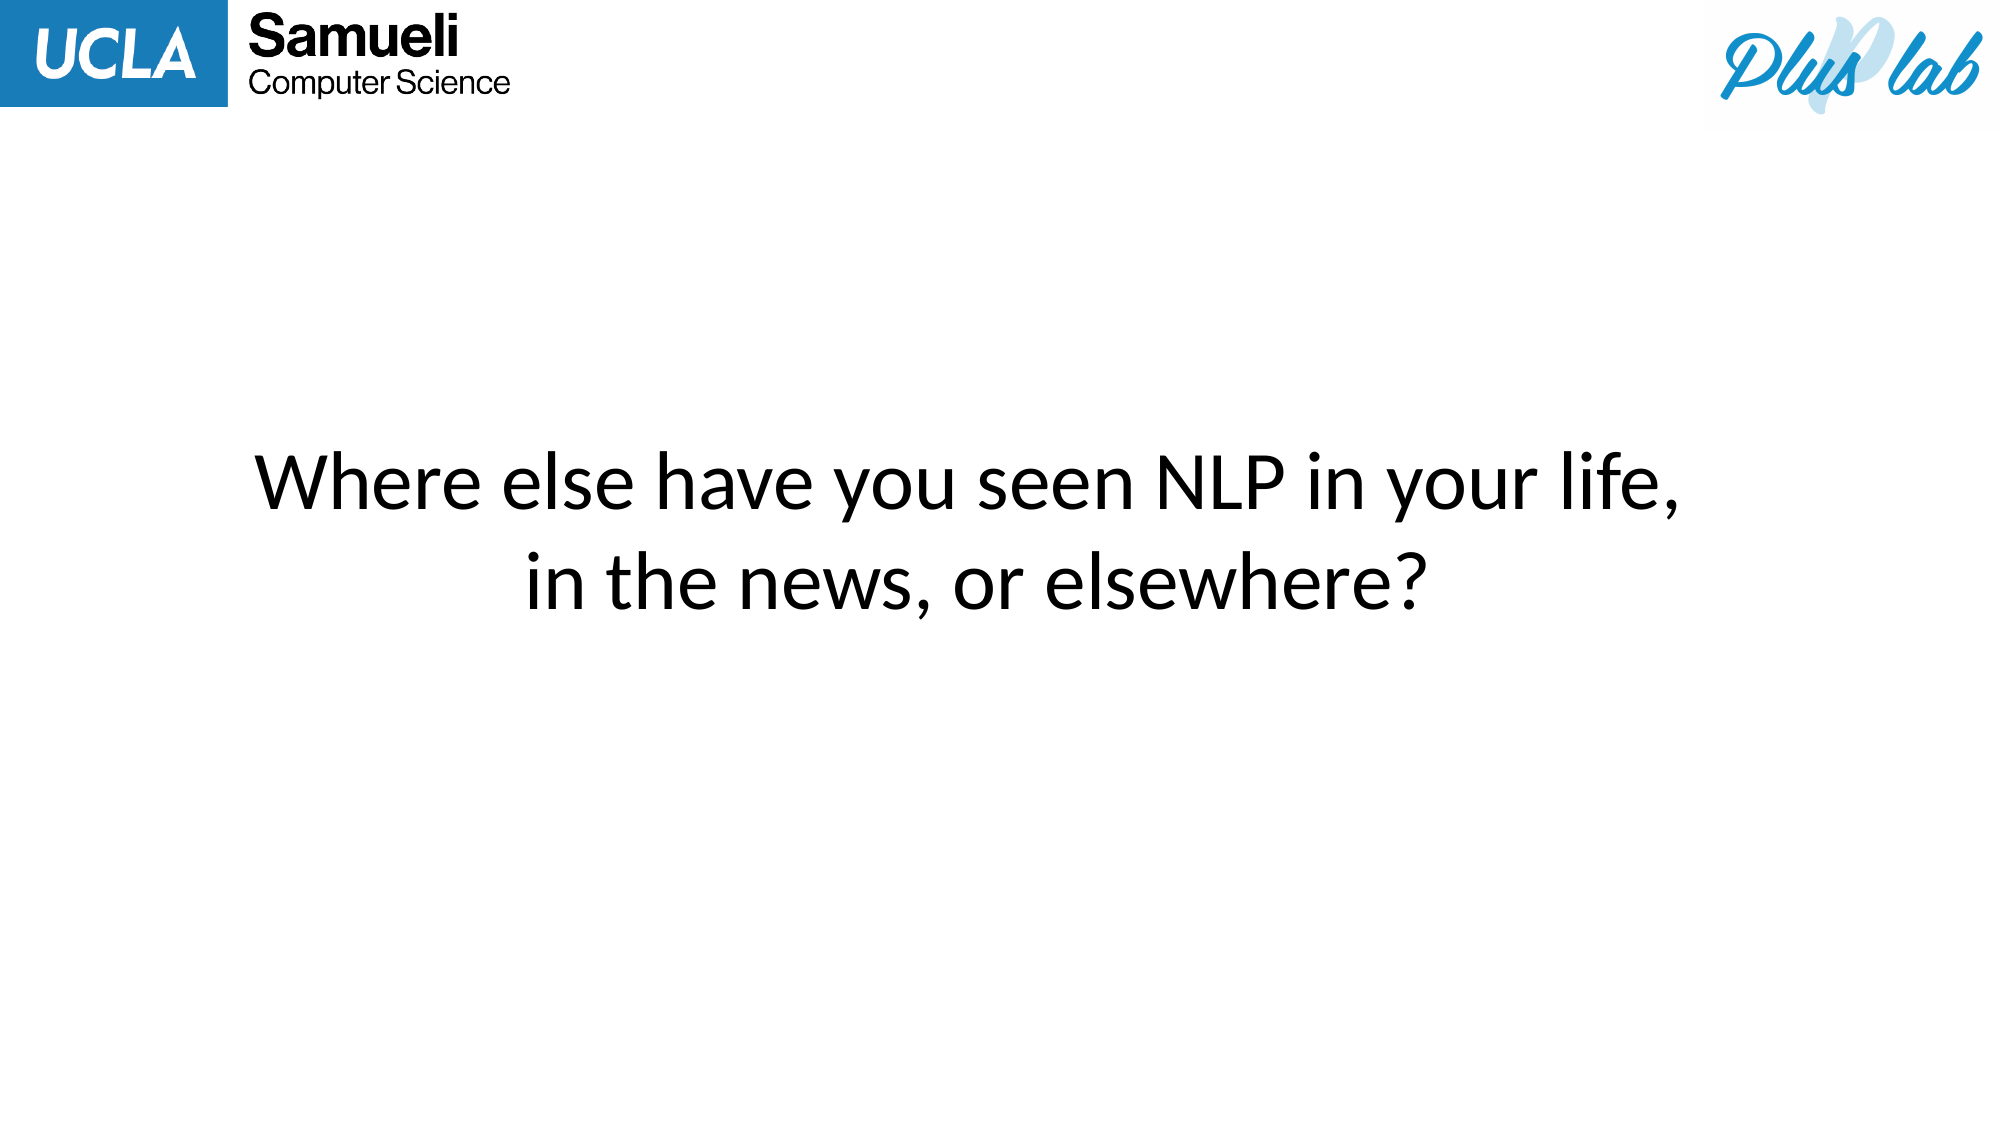

Where else have you seen NLP in your life,
in the news, or elsewhere?